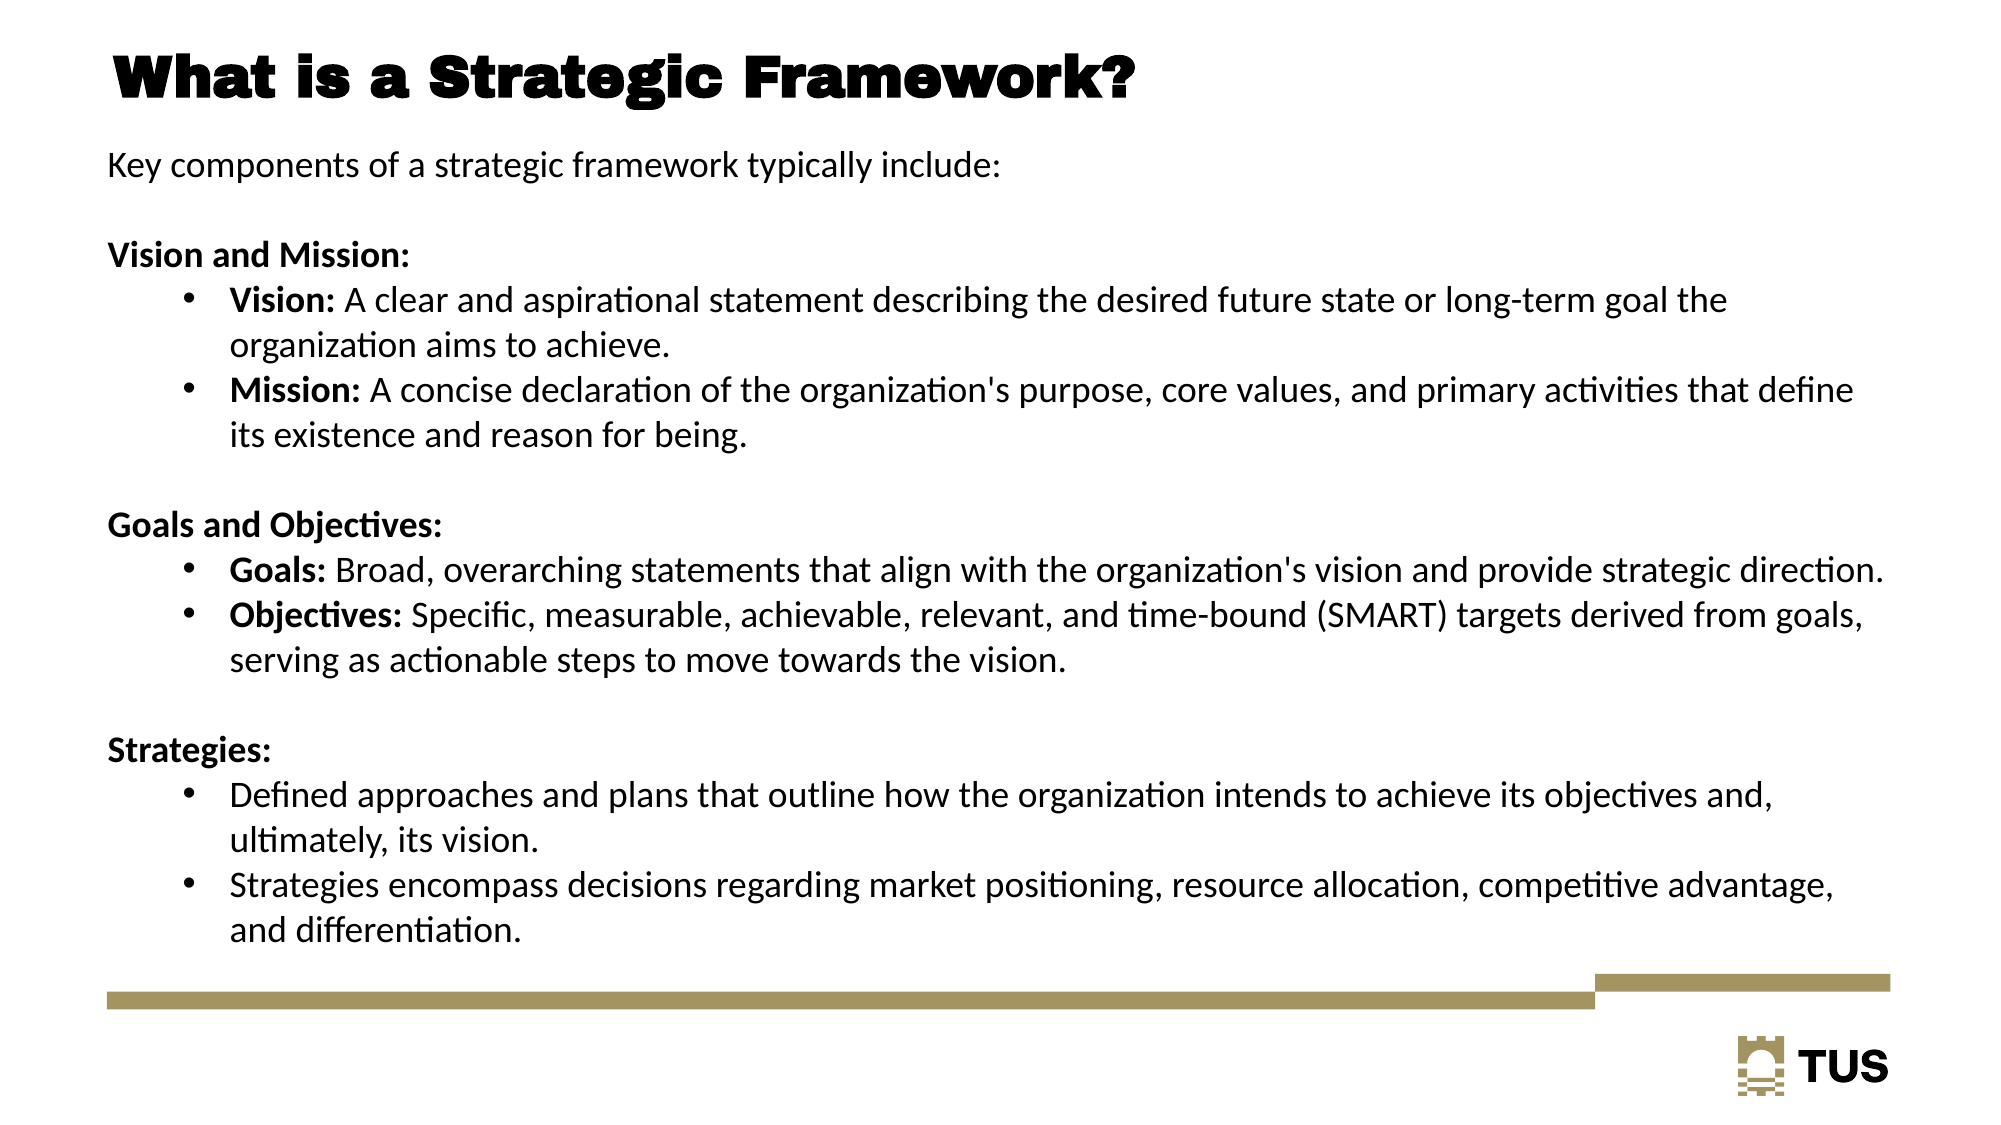

# What is a Strategic Framework?
Key components of a strategic framework typically include:

Vision and Mission:
Vision: A clear and aspirational statement describing the desired future state or long-term goal the organization aims to achieve.
Mission: A concise declaration of the organization's purpose, core values, and primary activities that define its existence and reason for being.

Goals and Objectives:
Goals: Broad, overarching statements that align with the organization's vision and provide strategic direction.
Objectives: Specific, measurable, achievable, relevant, and time-bound (SMART) targets derived from goals, serving as actionable steps to move towards the vision.

Strategies:
Defined approaches and plans that outline how the organization intends to achieve its objectives and, ultimately, its vision.
Strategies encompass decisions regarding market positioning, resource allocation, competitive advantage, and differentiation.